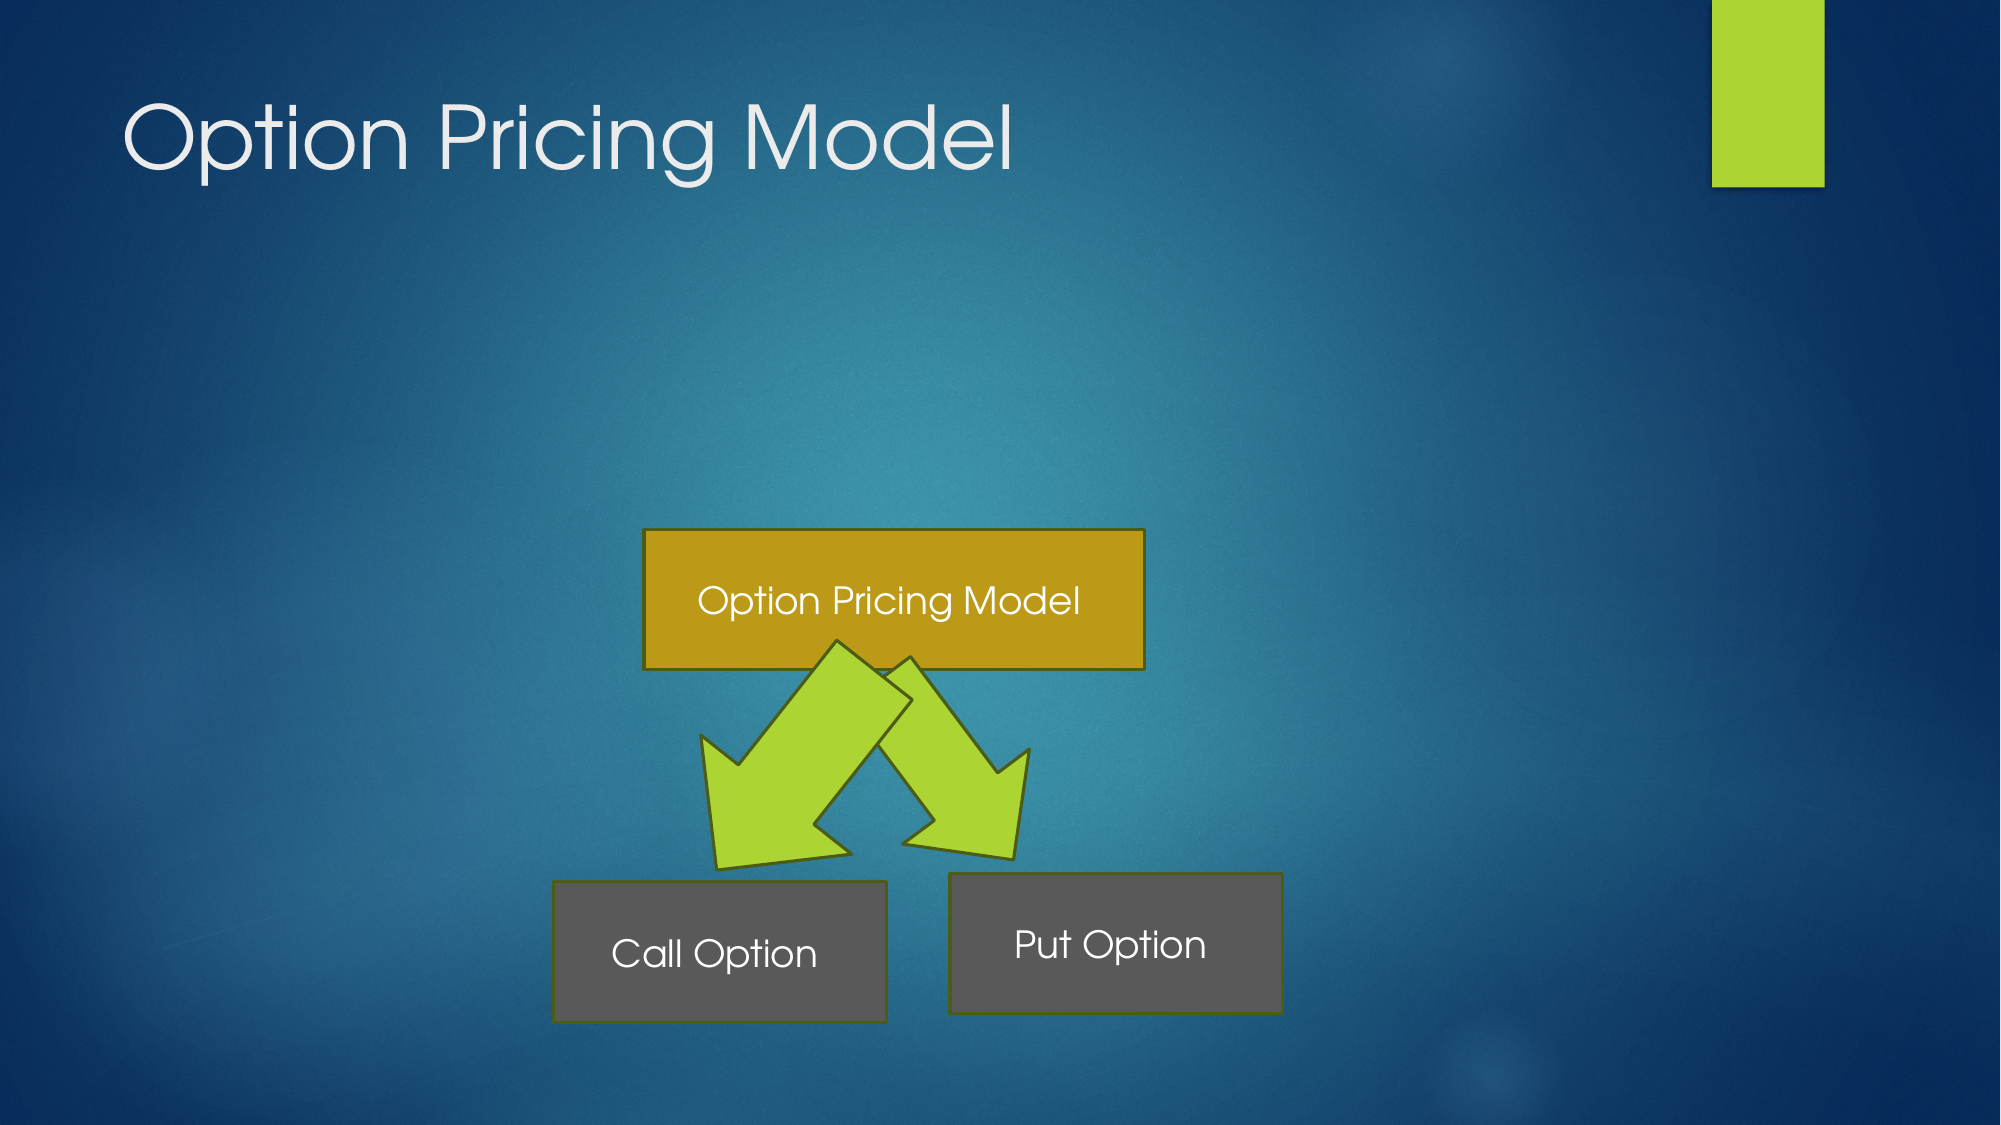

# Option Pricing Model

Option Pricing Model

Put Option
Call Option